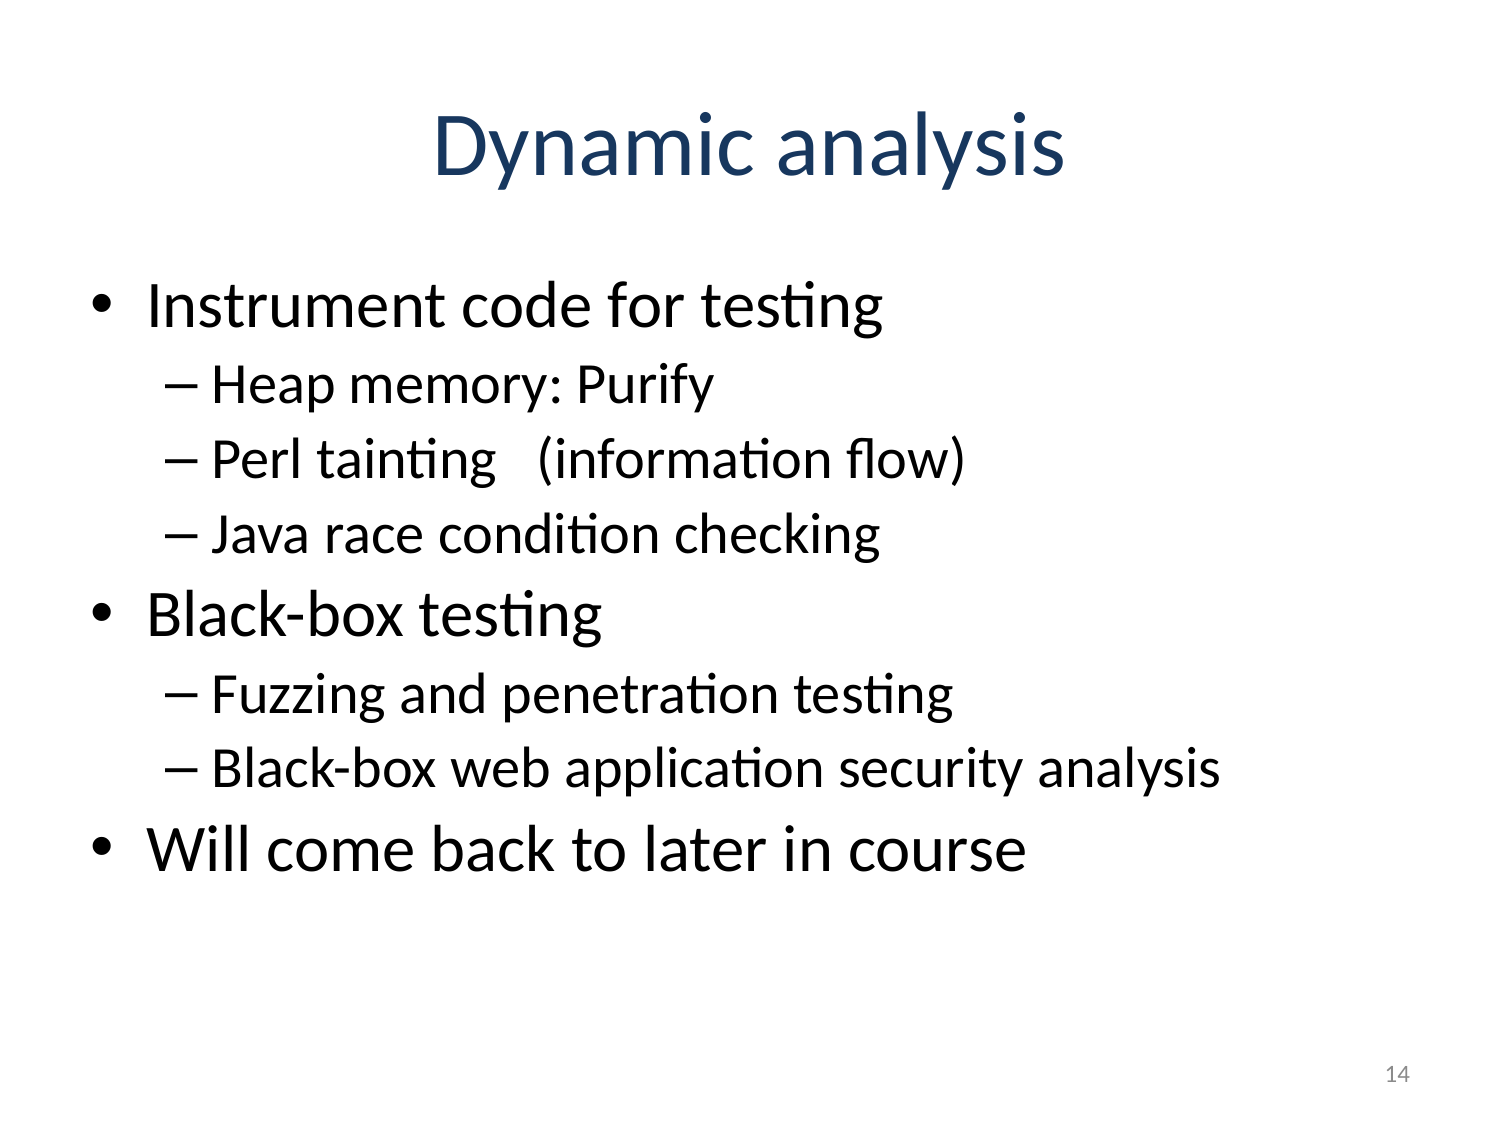

# Dynamic analysis
Instrument code for testing
Heap memory: Purify
Perl tainting   (information flow)
Java race condition checking
Black-box testing
Fuzzing and penetration testing
Black-box web application security analysis
Will come back to later in course
14